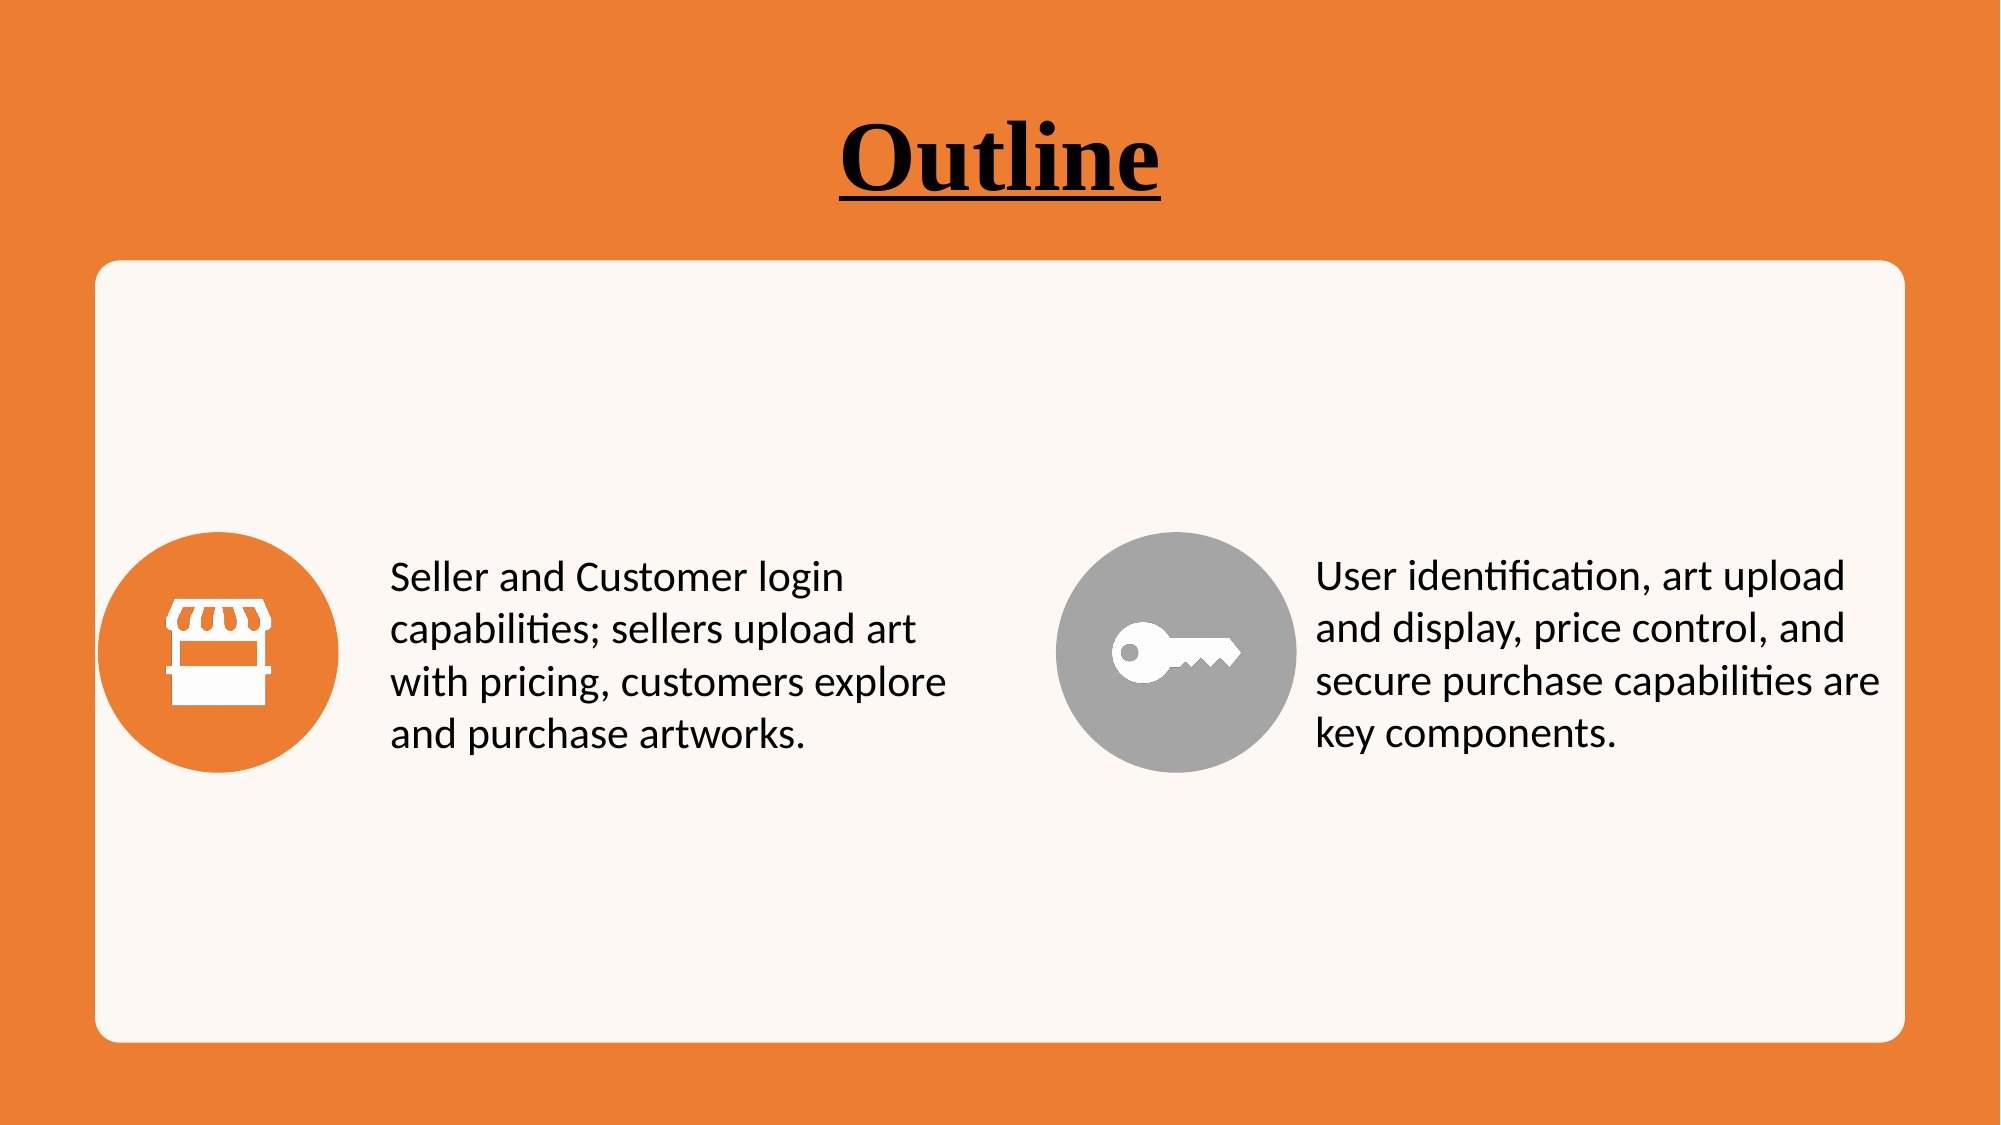

# Outline
Seller and Customer login capabilities; sellers upload art with pricing, customers explore and purchase artworks.
User identification, art upload and display, price control, and secure purchase capabilities are key components.